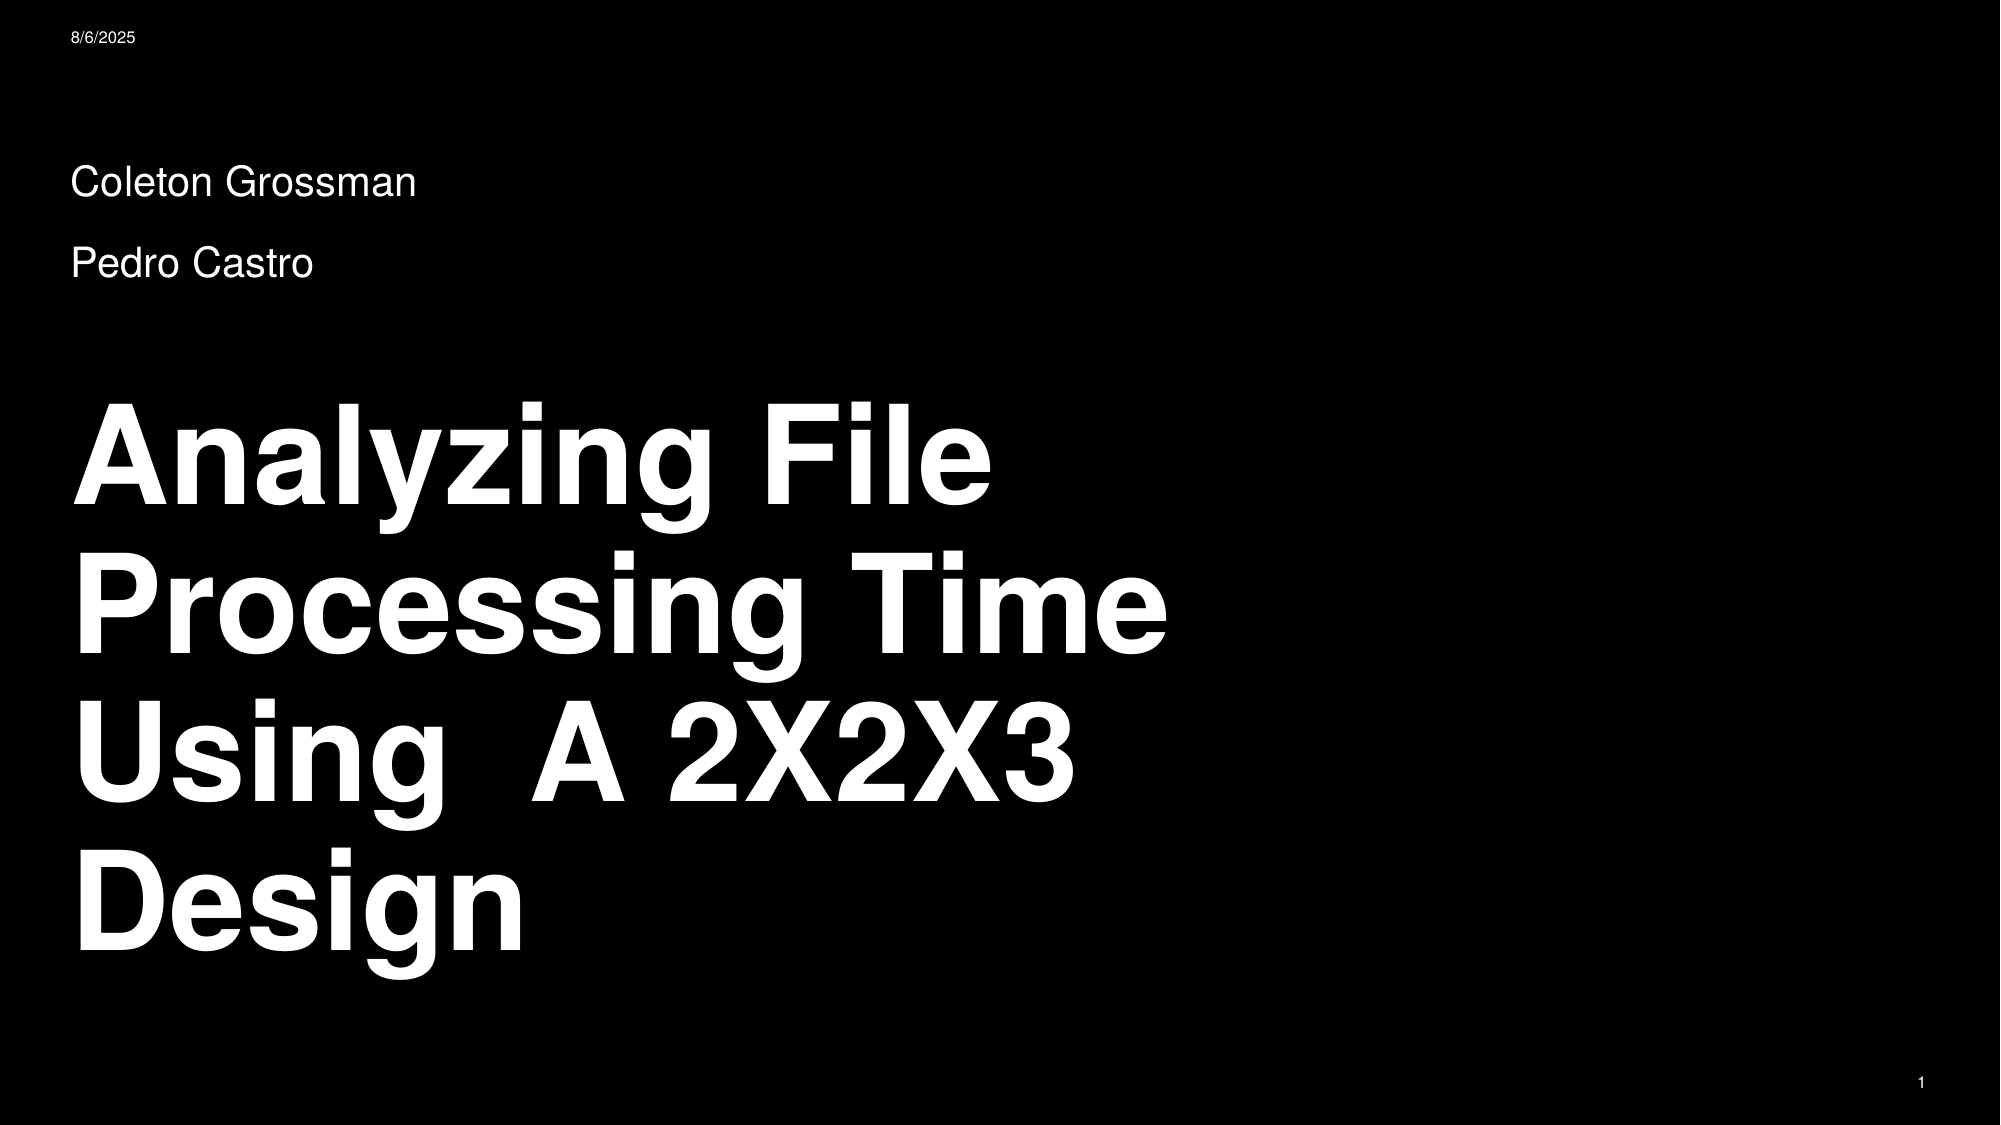

8/6/2025
Coleton Grossman
Pedro Castro

# Analyzing File Processing Time Using  A 2X2X3 Design

1